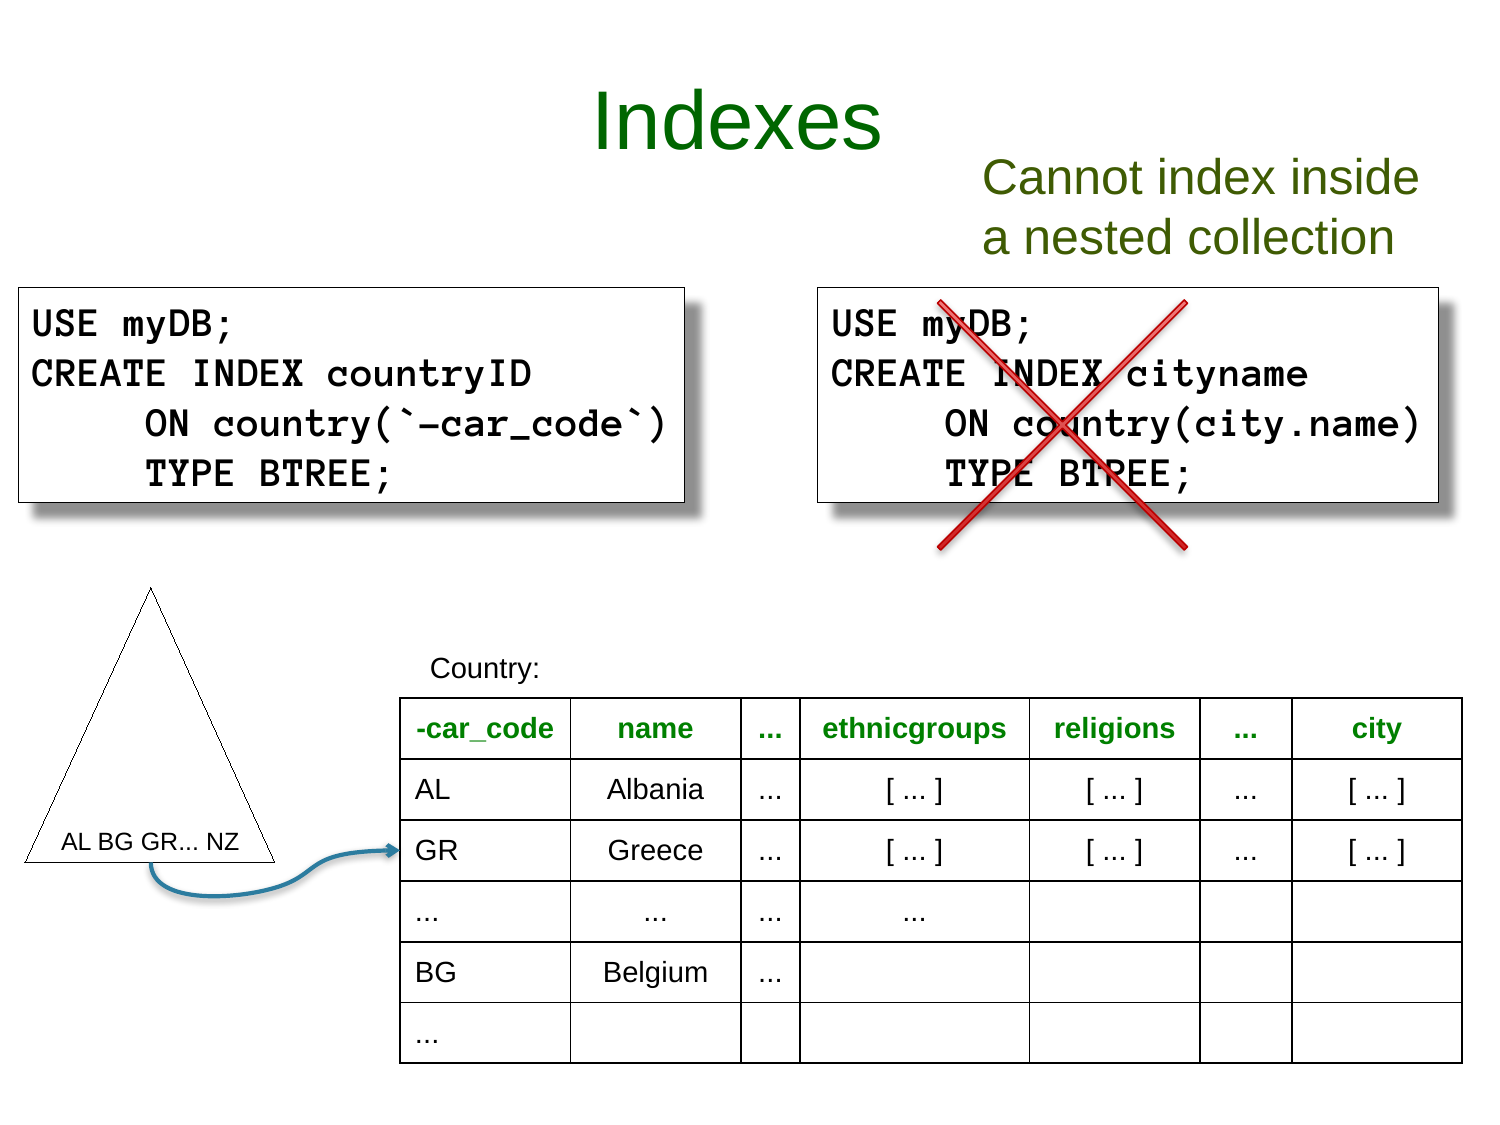

# Indexes
Cannot index inside
a nested collection

USE myDB;
CREATE INDEX countryID
     ON country(`-car_code`)
     TYPE BTREE;
USE myDB;
CREATE INDEX cityname
     ON country(city.name)
     TYPE BTREE;
AL BG GR... NZ
| Country: |  |  |  |  |  |  |
| --- | --- | --- | --- | --- | --- | --- |
| -car\_code | name | ... | ethnicgroups | religions | ... | city |
| AL | Albania | ... | [ ... ] | [ ... ] | ... | [ ... ] |
| GR | Greece | ... | [ ... ] | [ ... ] | ... | [ ... ] |
| ... | ... | ... | ... |  |  |  |
| BG | Belgium | ... |  |  |  |  |
| ... |  |  |  |  |  |  |